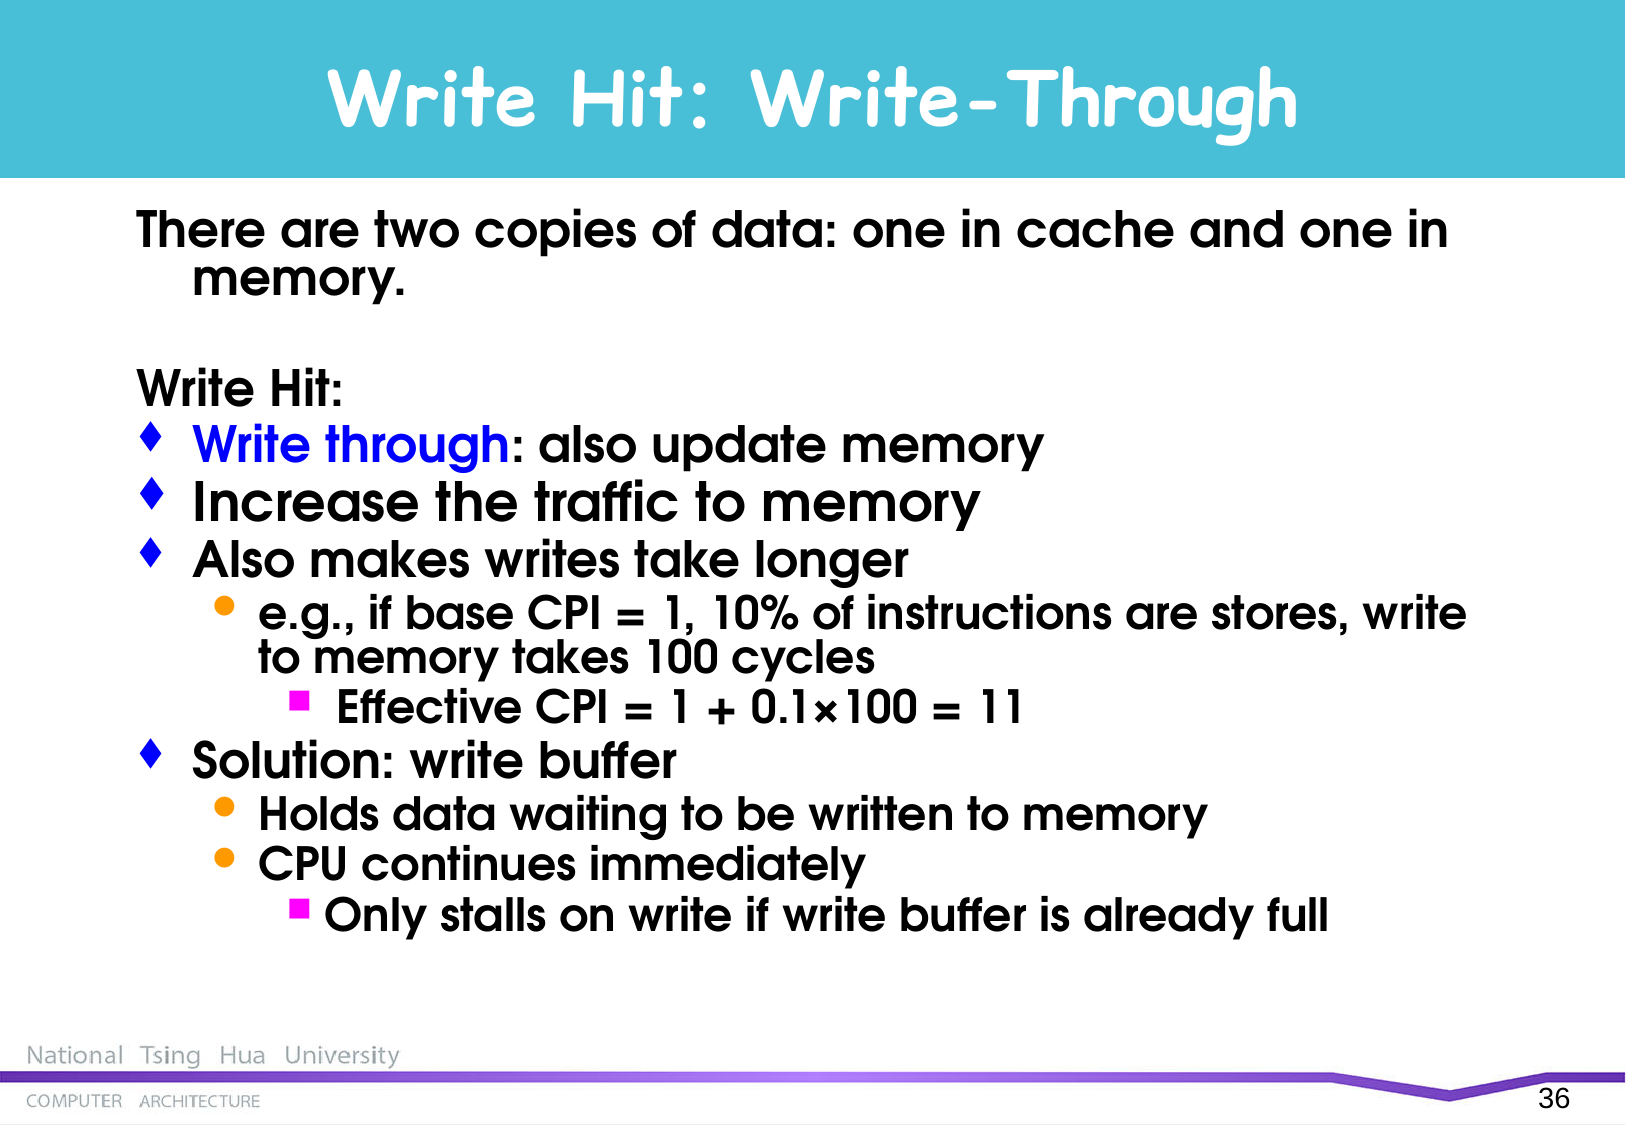

# Write Hit: Write-Through
There are two copies of data: one in cache and one in memory.

Write Hit:
Write through: also update memory
Increase the traffic to memory
Also makes writes take longer
e.g., if base CPI = 1, 10% of instructions are stores, write to memory takes 100 cycles
 Effective CPI = 1 + 0.1×100 = 11
Solution: write buffer
Holds data waiting to be written to memory
CPU continues immediately
Only stalls on write if write buffer is already full
36